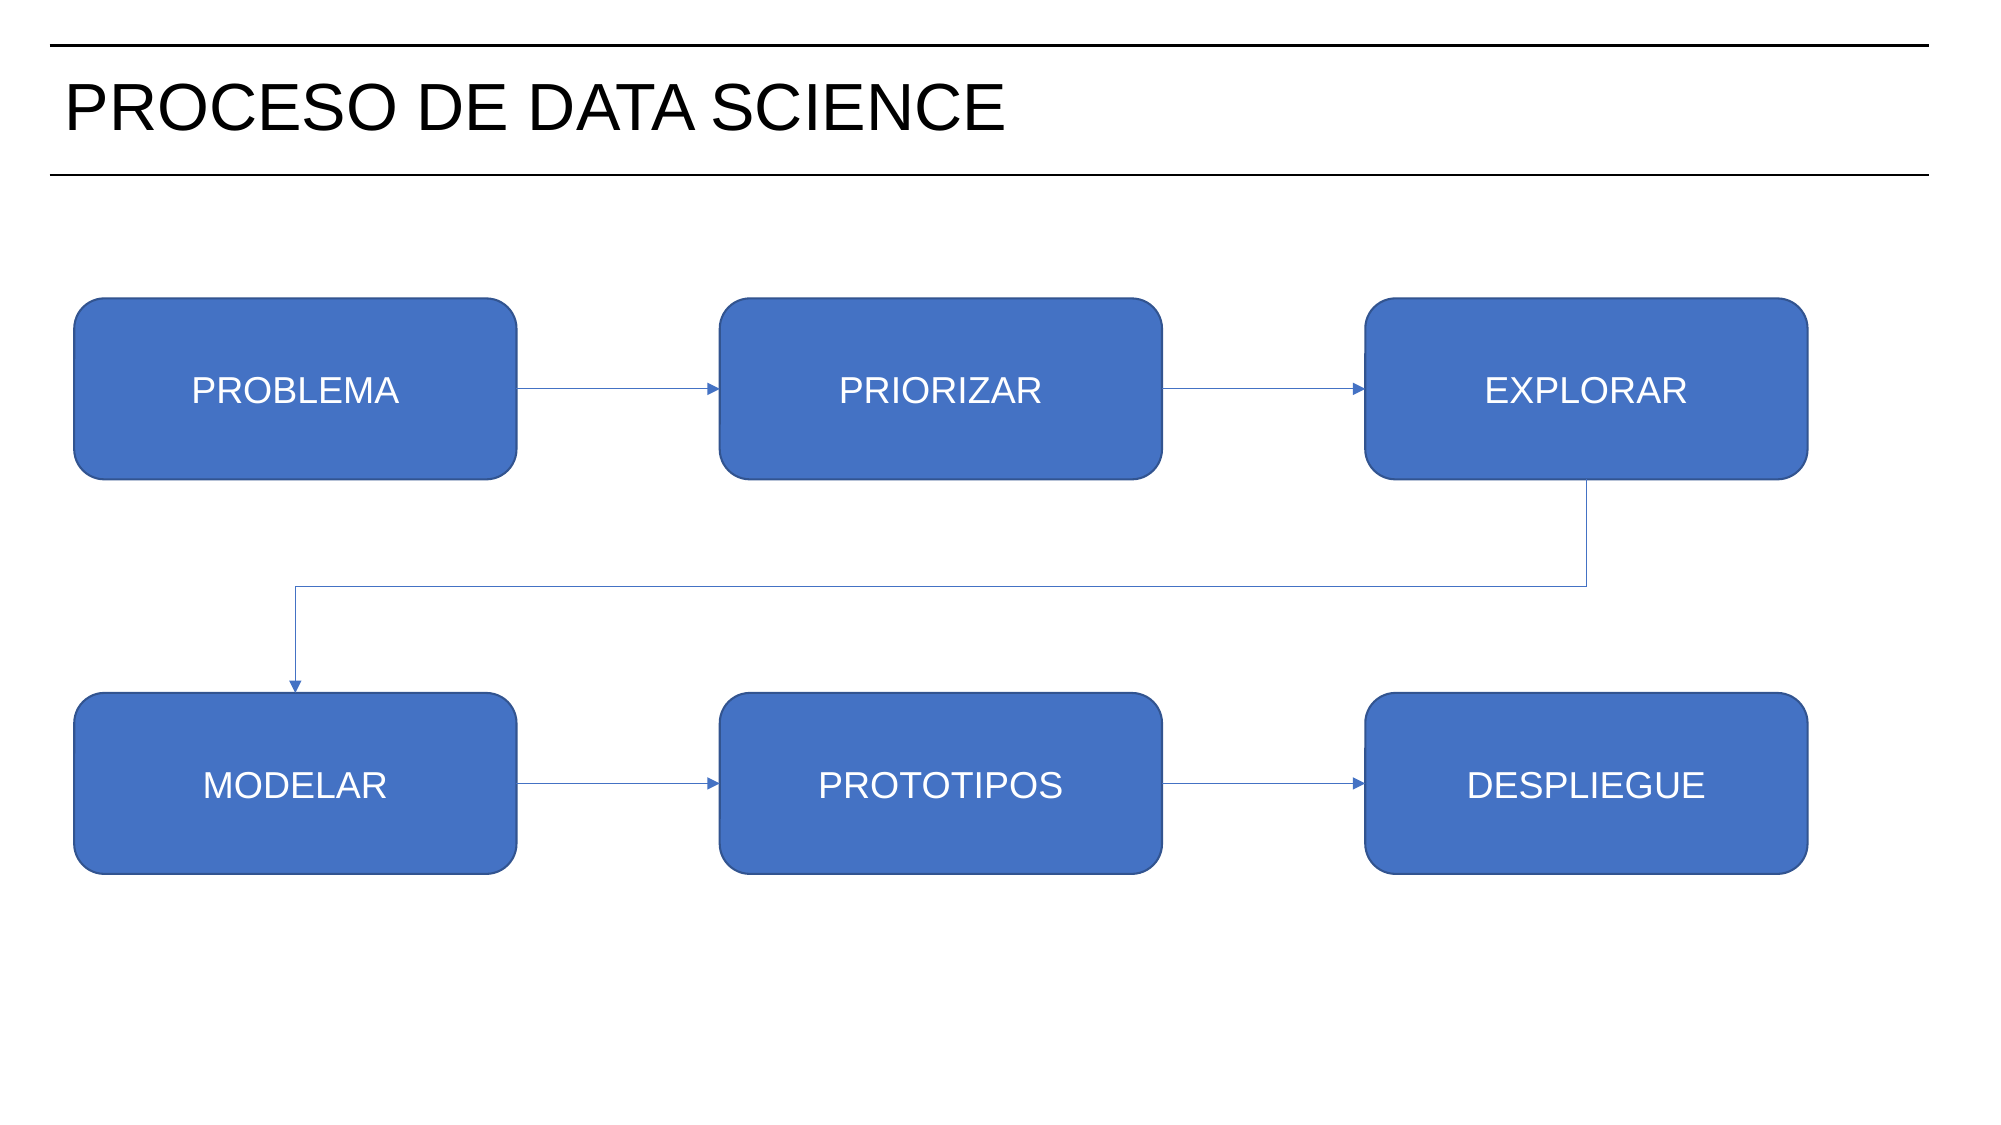

# PROCESO DE DATA SCIENCE
PROBLEMA
PRIORIZAR
EXPLORAR
MODELAR
PROTOTIPOS
DESPLIEGUE